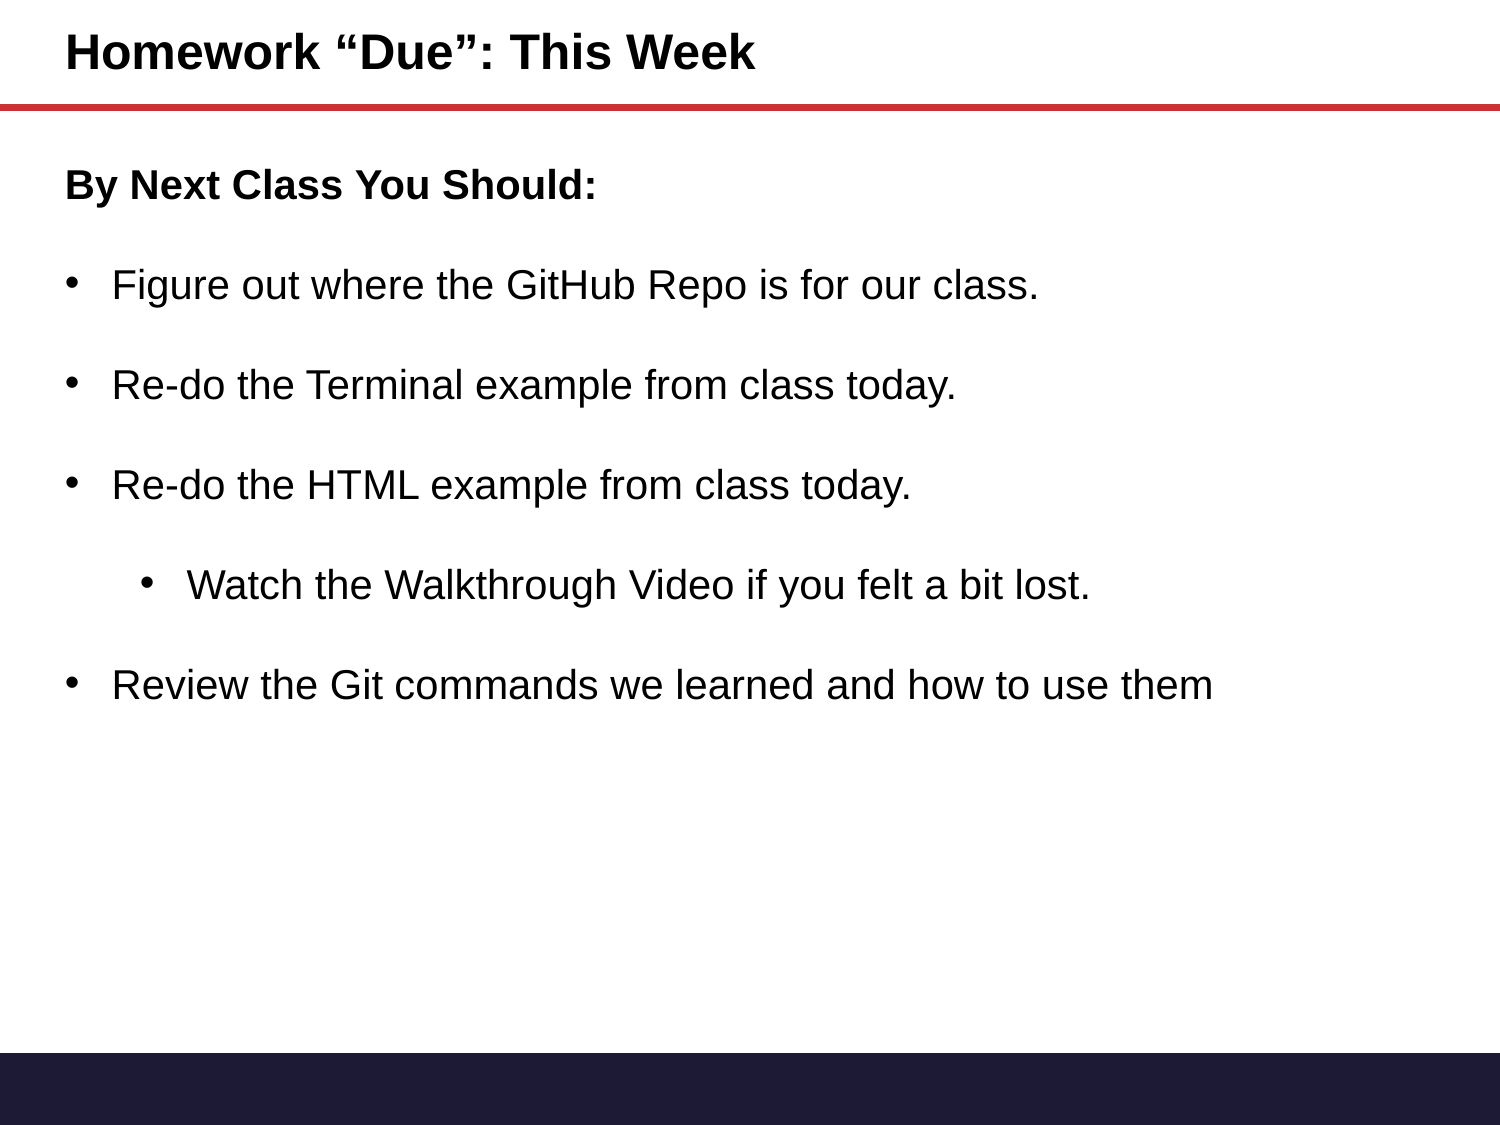

# Homework “Due”: This Week
By Next Class You Should:

Figure out where the GitHub Repo is for our class.

Re-do the Terminal example from class today.

Re-do the HTML example from class today.

Watch the Walkthrough Video if you felt a bit lost.

Review the Git commands we learned and how to use them